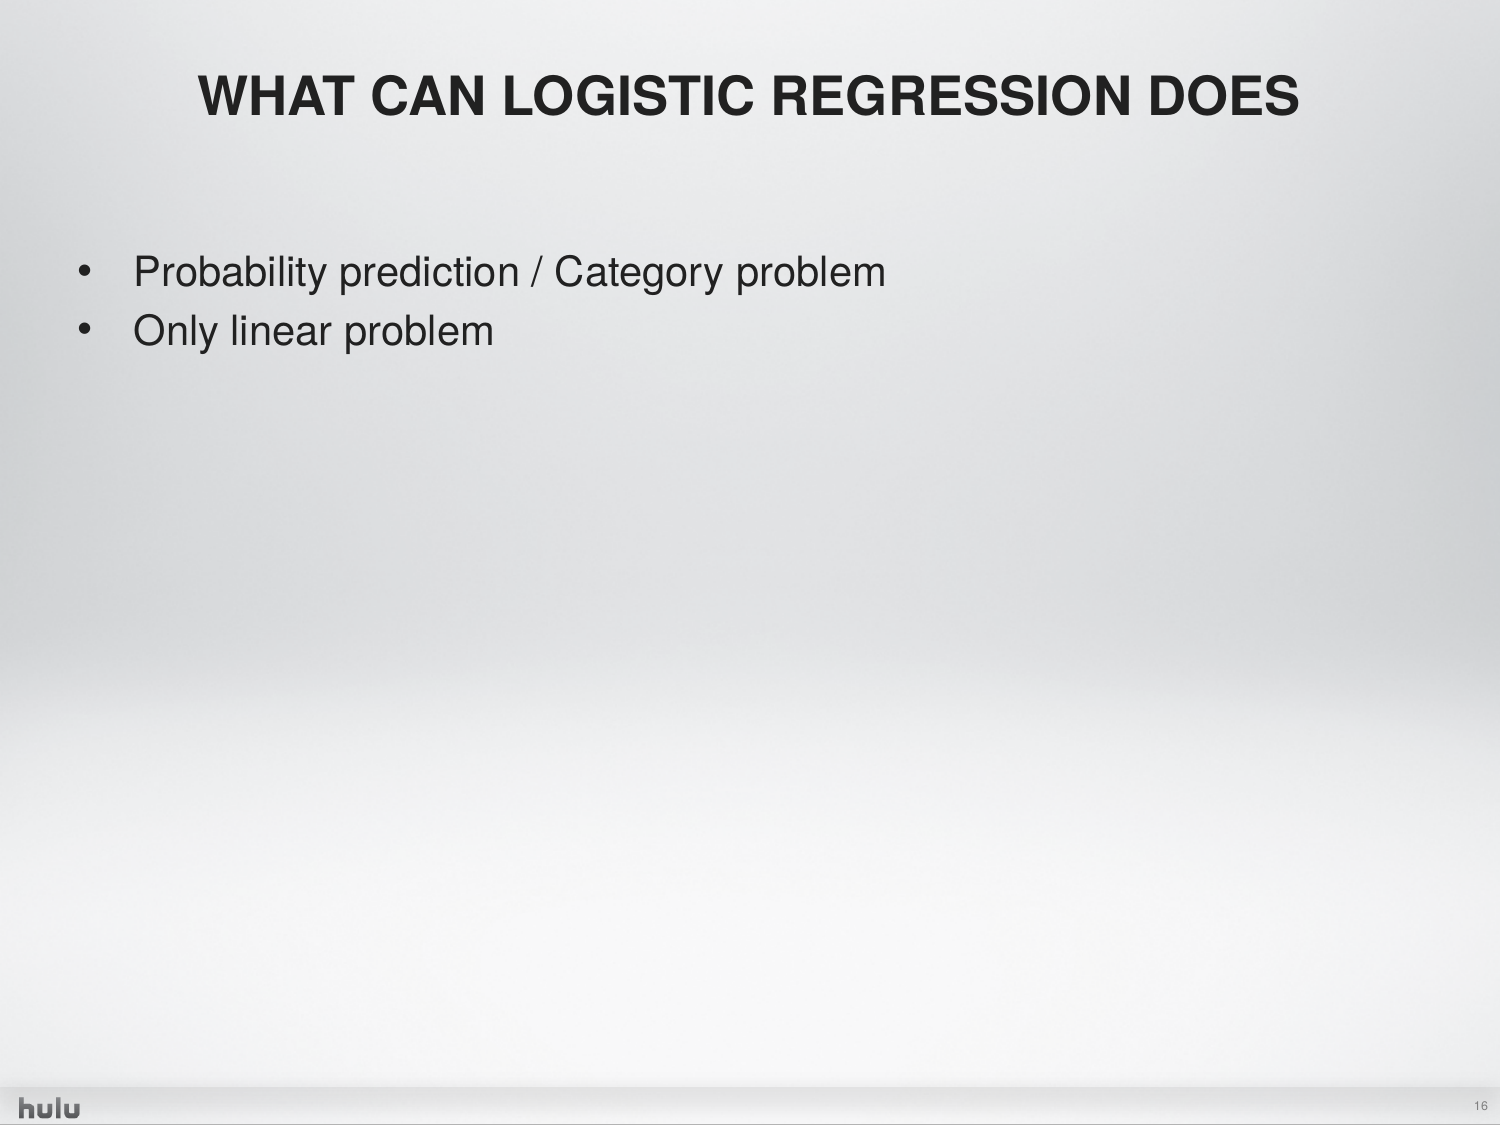

# What can logistic regression Does
Probability prediction / Category problem
Only linear problem

16